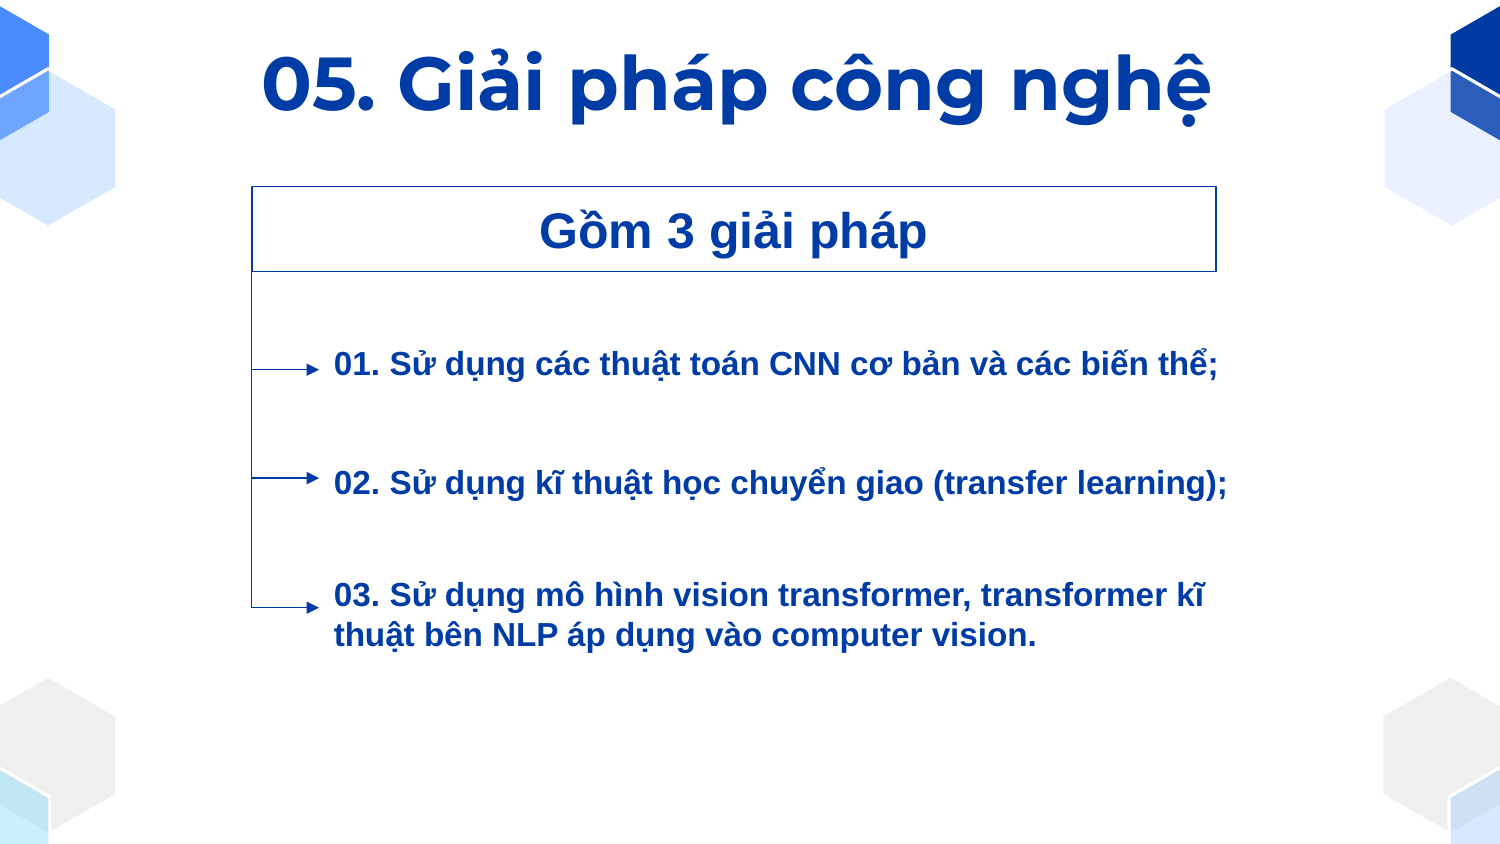

05. Giải pháp công nghệ
Gồm 3 giải pháp
01. Sử dụng các thuật toán CNN cơ bản và các biến thể;
02. Sử dụng kĩ thuật học chuyển giao (transfer learning);

03. Sử dụng mô hình vision transformer, transformer kĩ thuật bên NLP áp dụng vào computer vision.